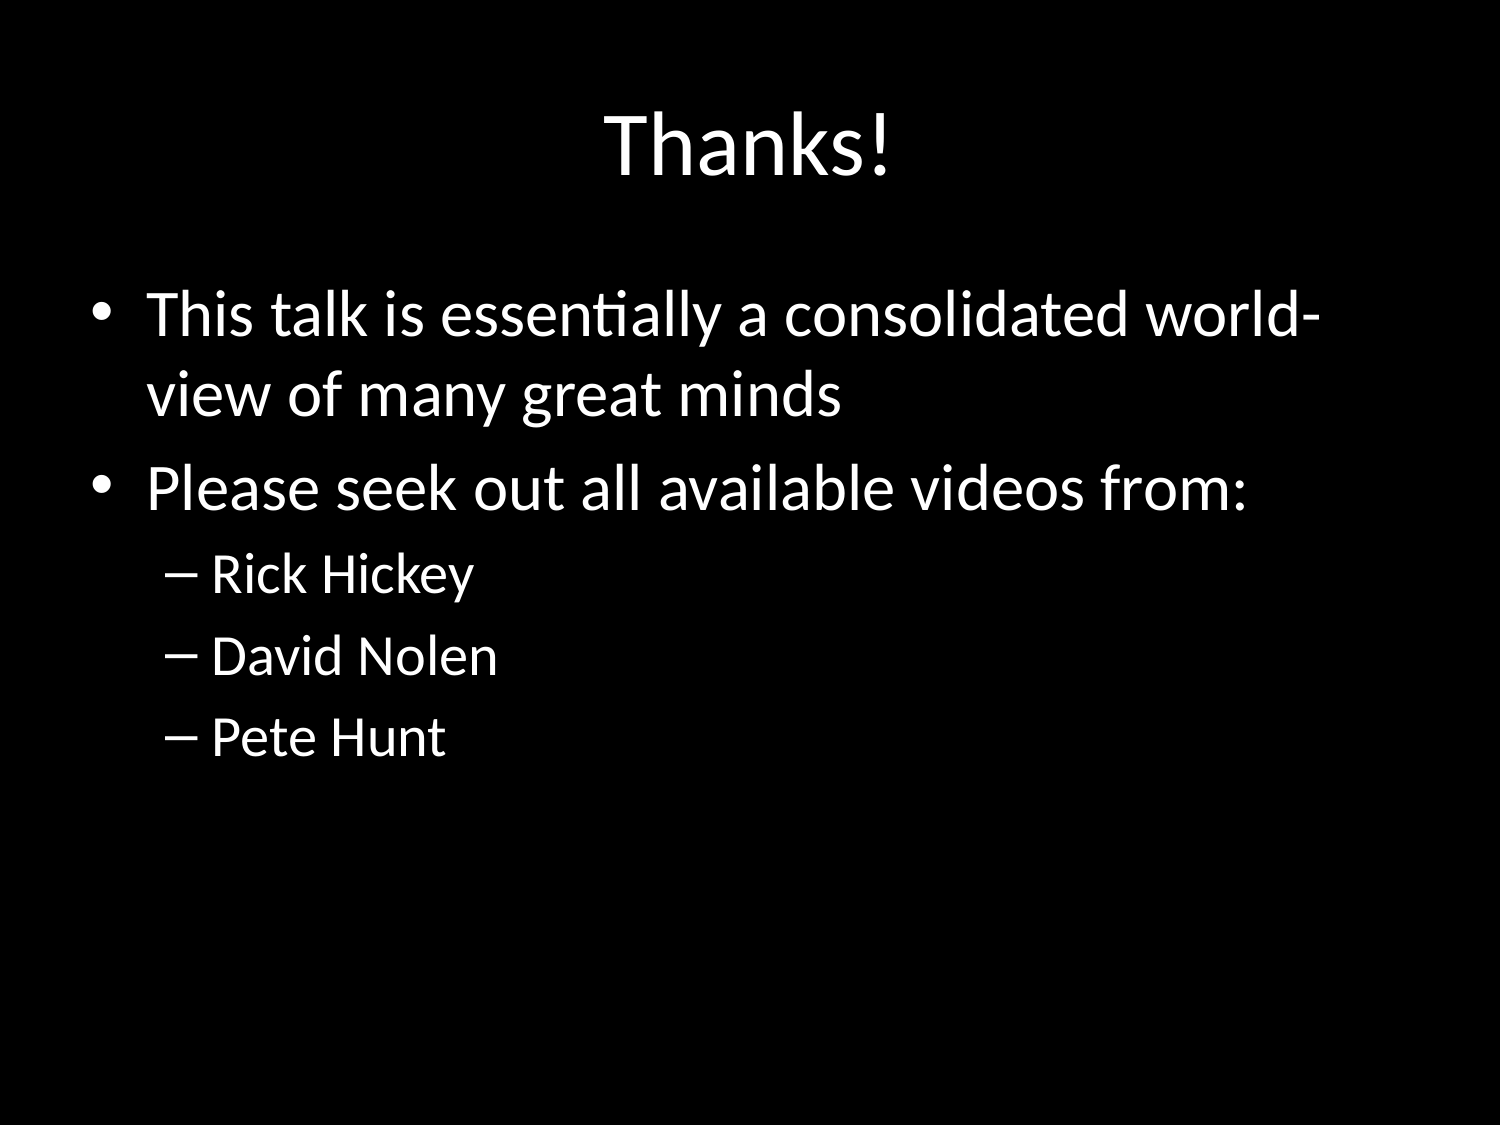

# Thanks!
This talk is essentially a consolidated world-view of many great minds
Please seek out all available videos from:
Rick Hickey
David Nolen
Pete Hunt